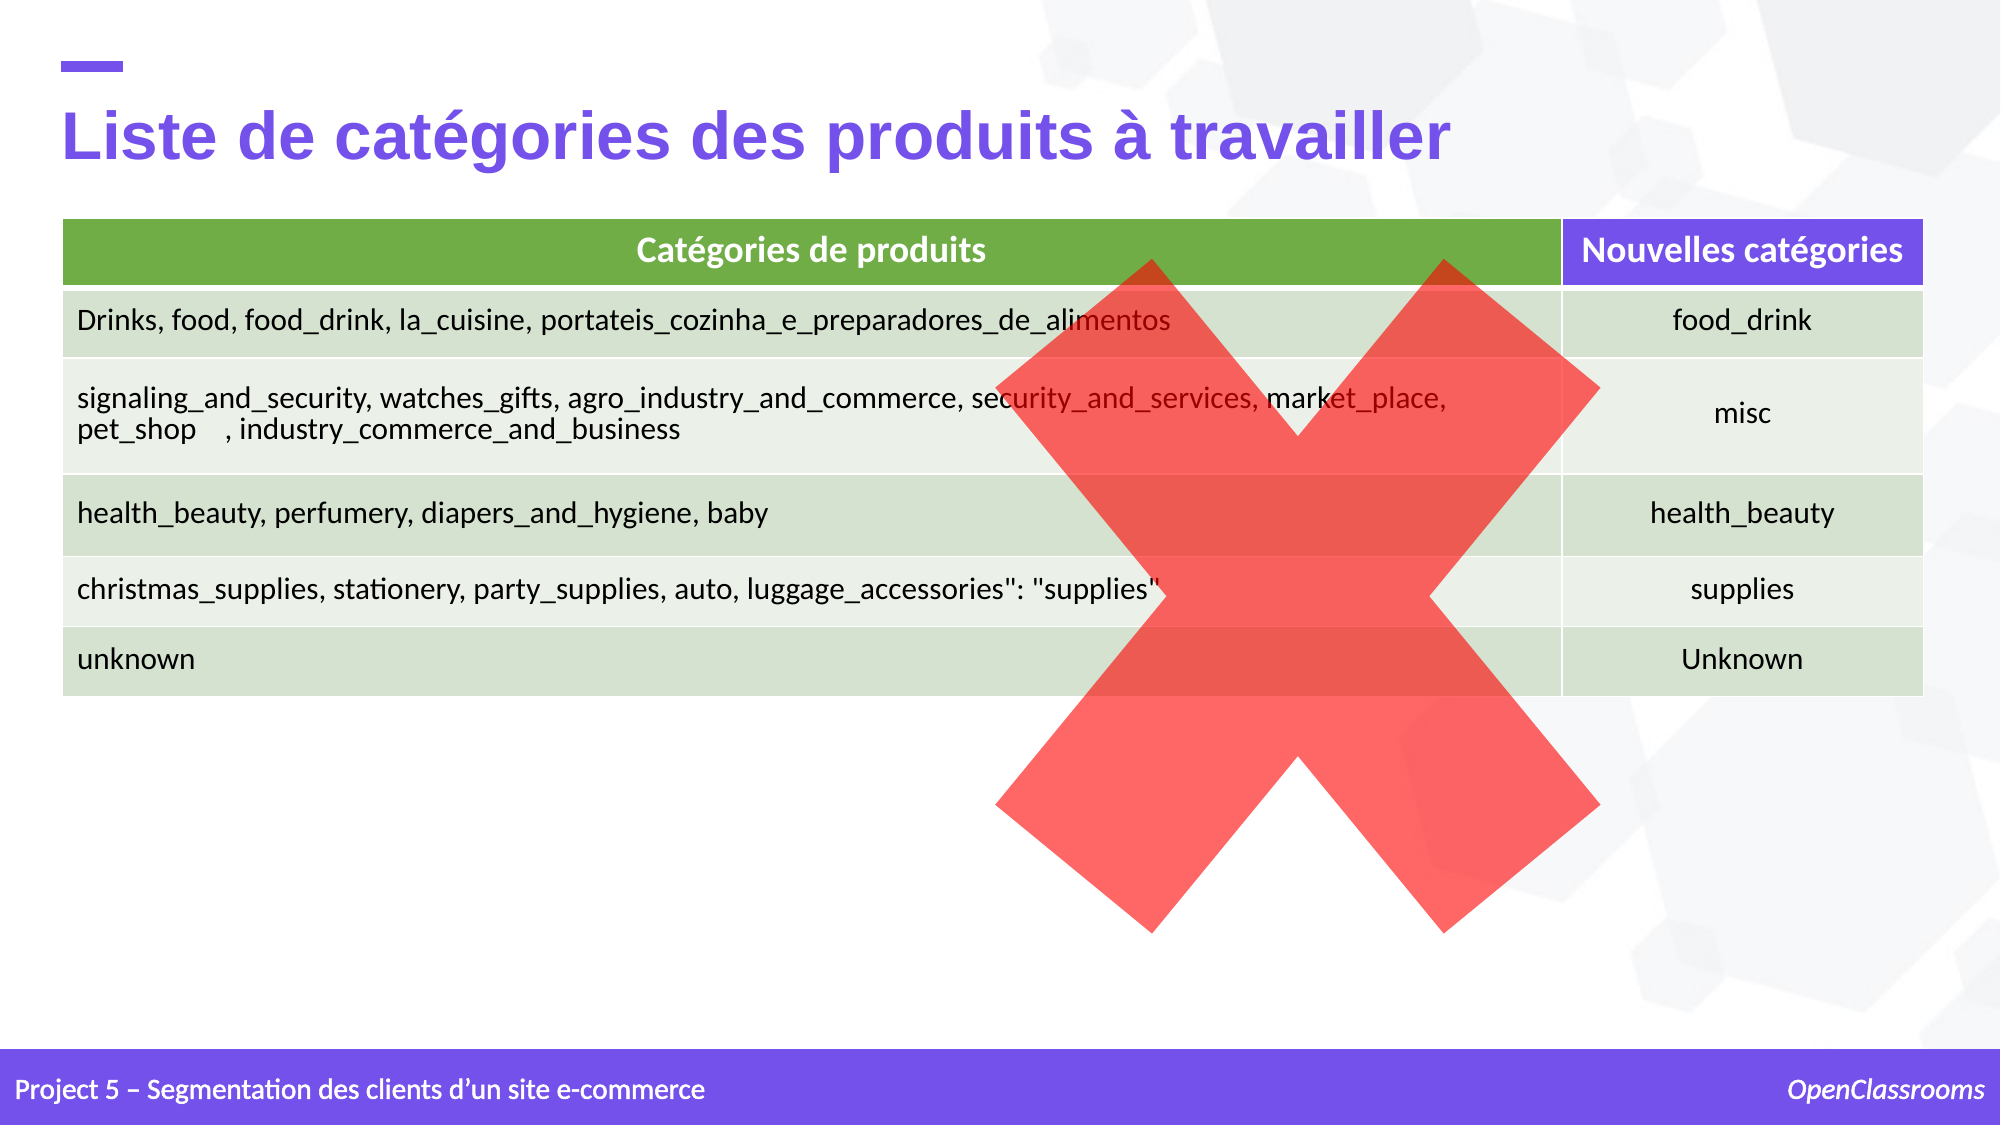

Liste de catégories des produits à travailler

| Catégories de produits | Nouvelles catégories |
| --- | --- |
| Drinks, food, food\_drink, la\_cuisine, portateis\_cozinha\_e\_preparadores\_de\_alimentos | food\_drink |
| signaling\_and\_security, watches\_gifts, agro\_industry\_and\_commerce, security\_and\_services, market\_place, pet\_shop , industry\_commerce\_and\_business | misc |
| health\_beauty, perfumery, diapers\_and\_hygiene, baby | health\_beauty |
| christmas\_supplies, stationery, party\_supplies, auto, luggage\_accessories": "supplies" | supplies |
| unknown | Unknown |

Project 5 – Segmentation des clients d’un site e-commerce
OpenClassrooms